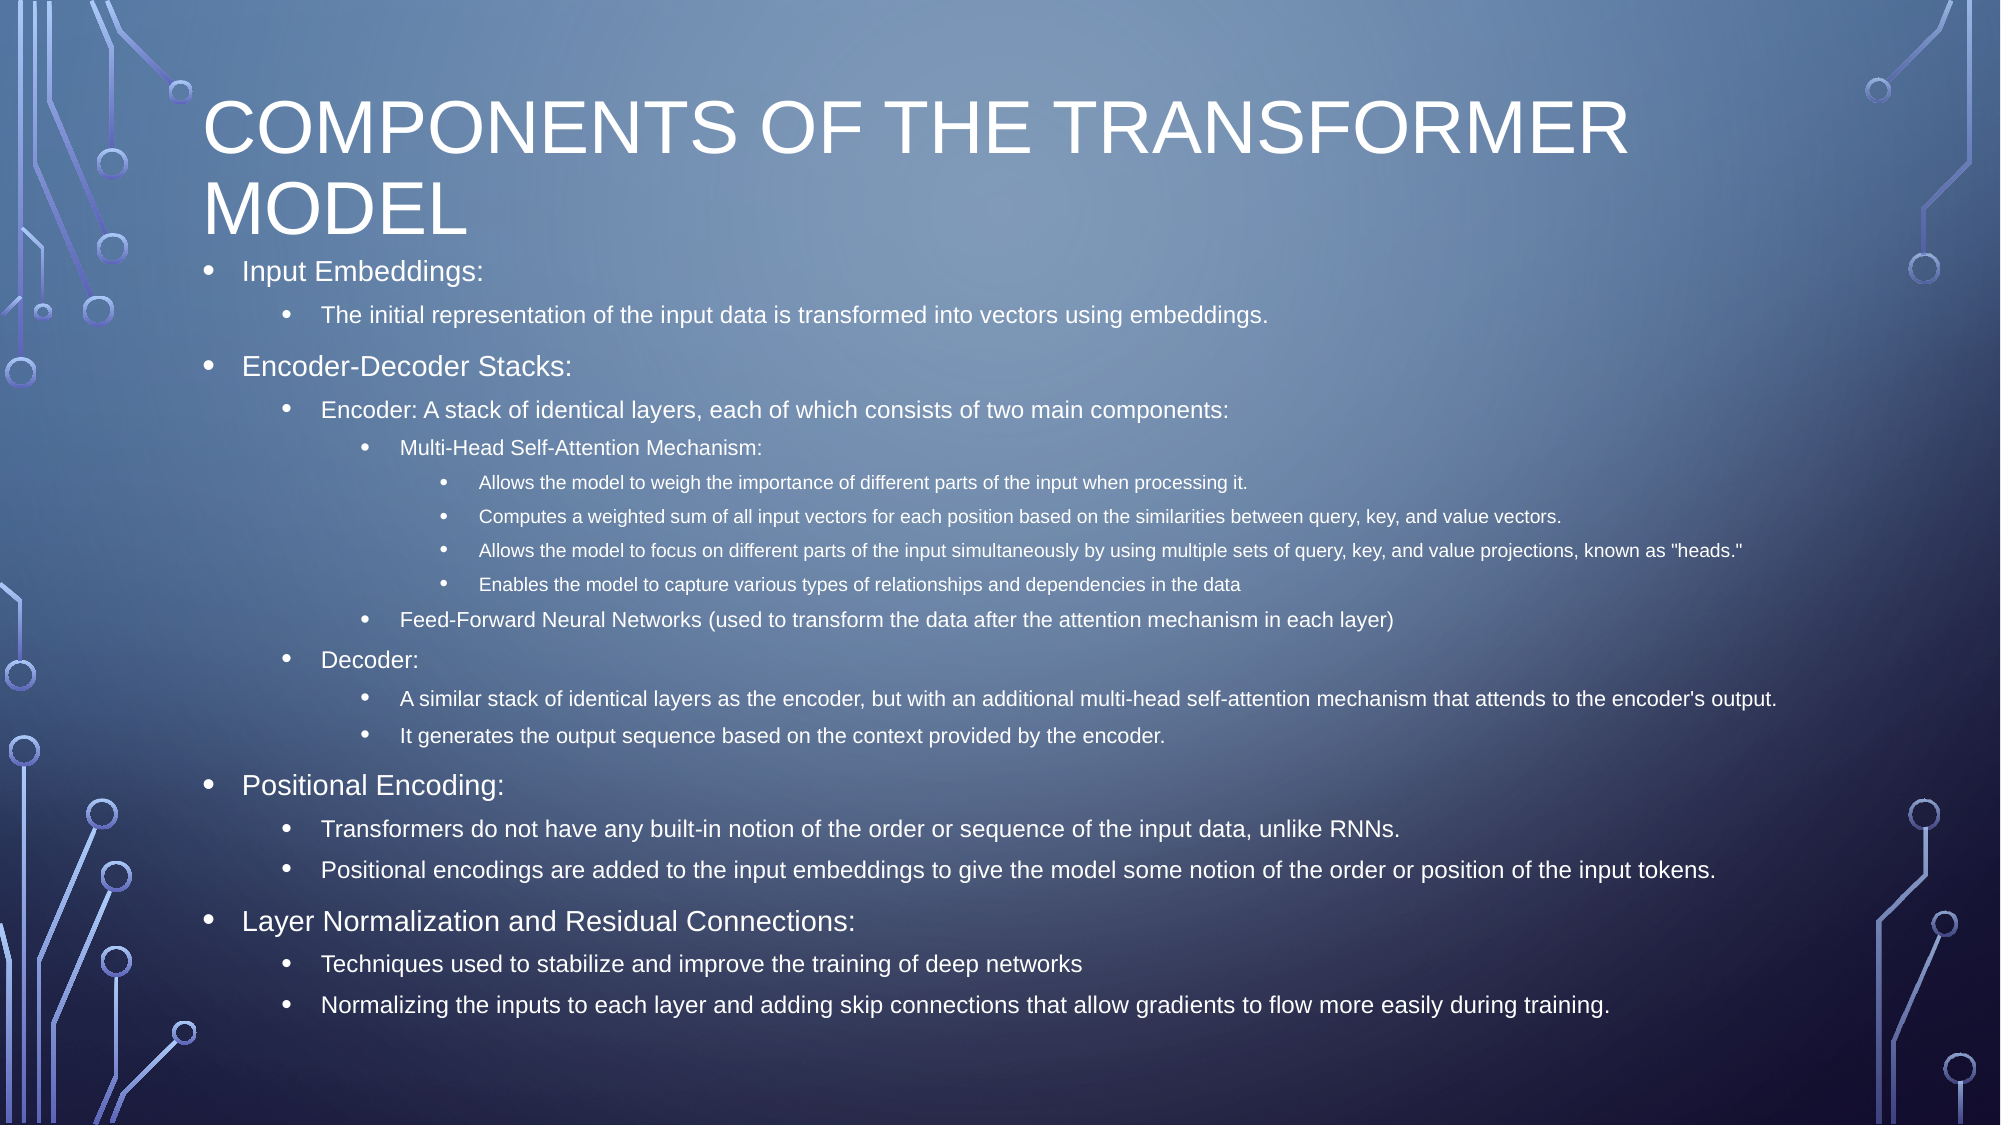

# Components of the transformer model
Input Embeddings:
The initial representation of the input data is transformed into vectors using embeddings.
Encoder-Decoder Stacks:
Encoder: A stack of identical layers, each of which consists of two main components:
Multi-Head Self-Attention Mechanism:
Allows the model to weigh the importance of different parts of the input when processing it.
Computes a weighted sum of all input vectors for each position based on the similarities between query, key, and value vectors.
Allows the model to focus on different parts of the input simultaneously by using multiple sets of query, key, and value projections, known as "heads."
Enables the model to capture various types of relationships and dependencies in the data
Feed-Forward Neural Networks (used to transform the data after the attention mechanism in each layer)
Decoder:
A similar stack of identical layers as the encoder, but with an additional multi-head self-attention mechanism that attends to the encoder's output.
It generates the output sequence based on the context provided by the encoder.
Positional Encoding:
Transformers do not have any built-in notion of the order or sequence of the input data, unlike RNNs.
Positional encodings are added to the input embeddings to give the model some notion of the order or position of the input tokens.
Layer Normalization and Residual Connections:
Techniques used to stabilize and improve the training of deep networks
Normalizing the inputs to each layer and adding skip connections that allow gradients to flow more easily during training.